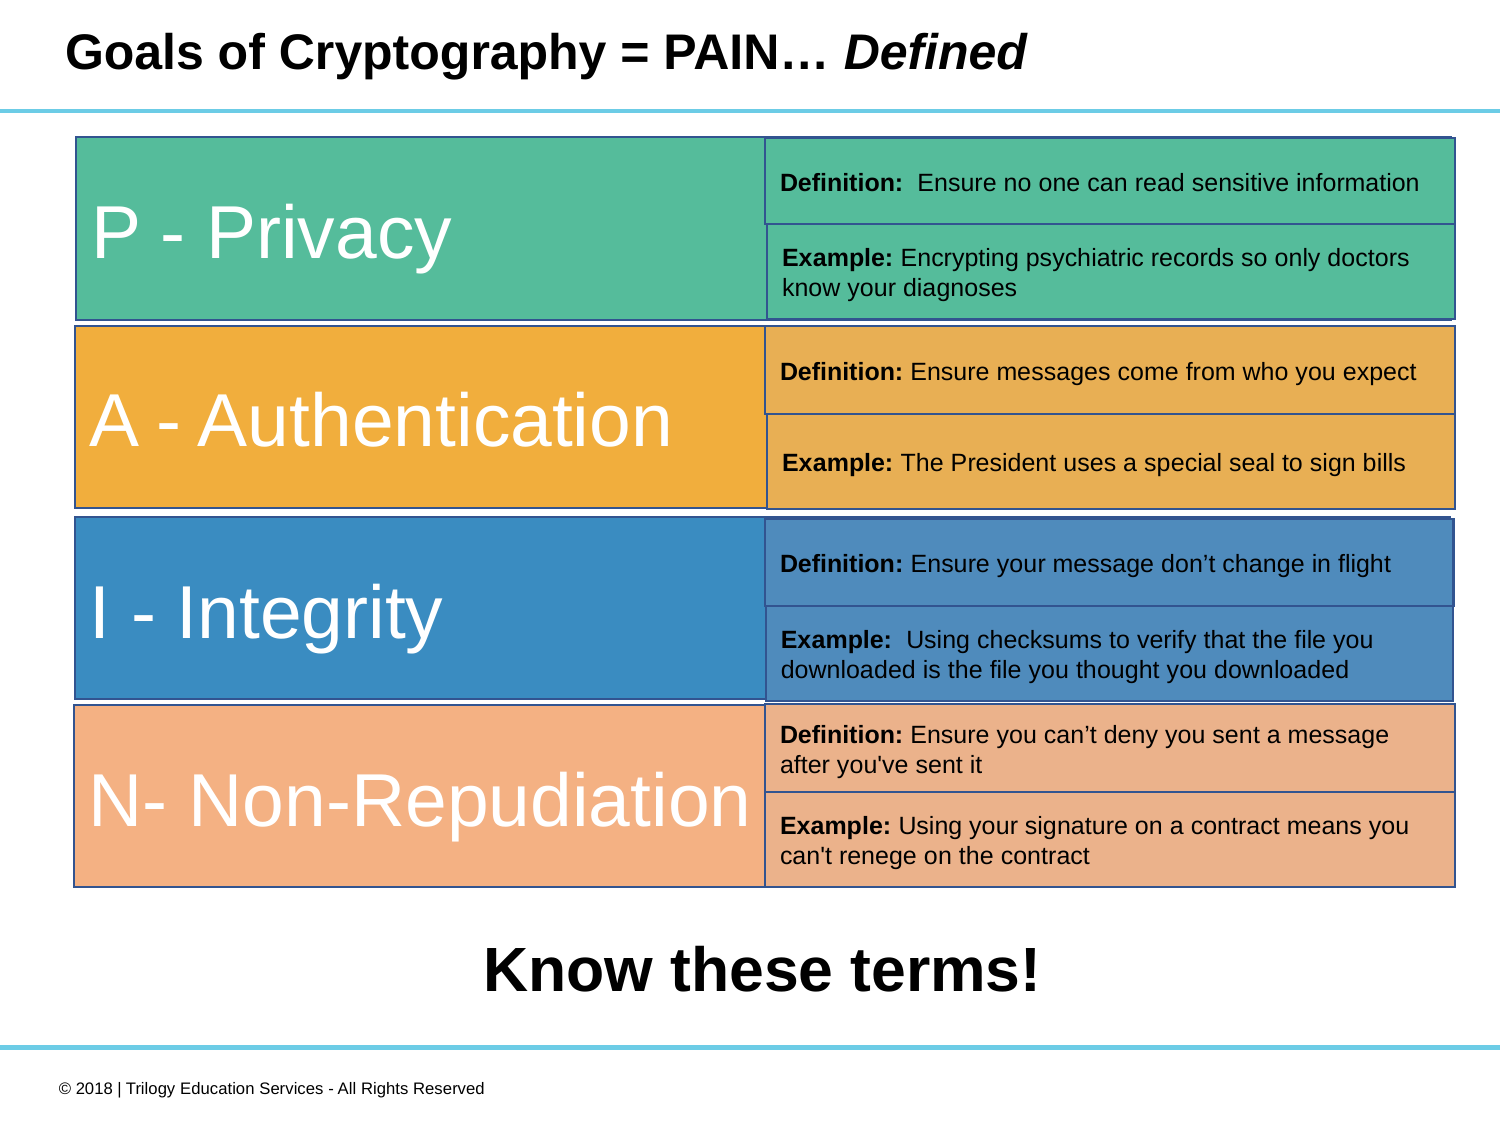

# Goals of Cryptography = PAIN… Defined
P - Privacy
Definition:  Ensure no one can read sensitive information
Example: Encrypting psychiatric records so only doctors know your diagnoses
A - Authentication
Definition: Ensure messages come from who you expect
Example: The President uses a special seal to sign bills
I - Integrity
Definition: Ensure your message don’t change in flight
Example:  Using checksums to verify that the file you downloaded is the file you thought you downloaded
Definition: Ensure you can’t deny you sent a message after you've sent it
N- Non-Repudiation
Example: Using your signature on a contract means you can't renege on the contract
Know these terms!